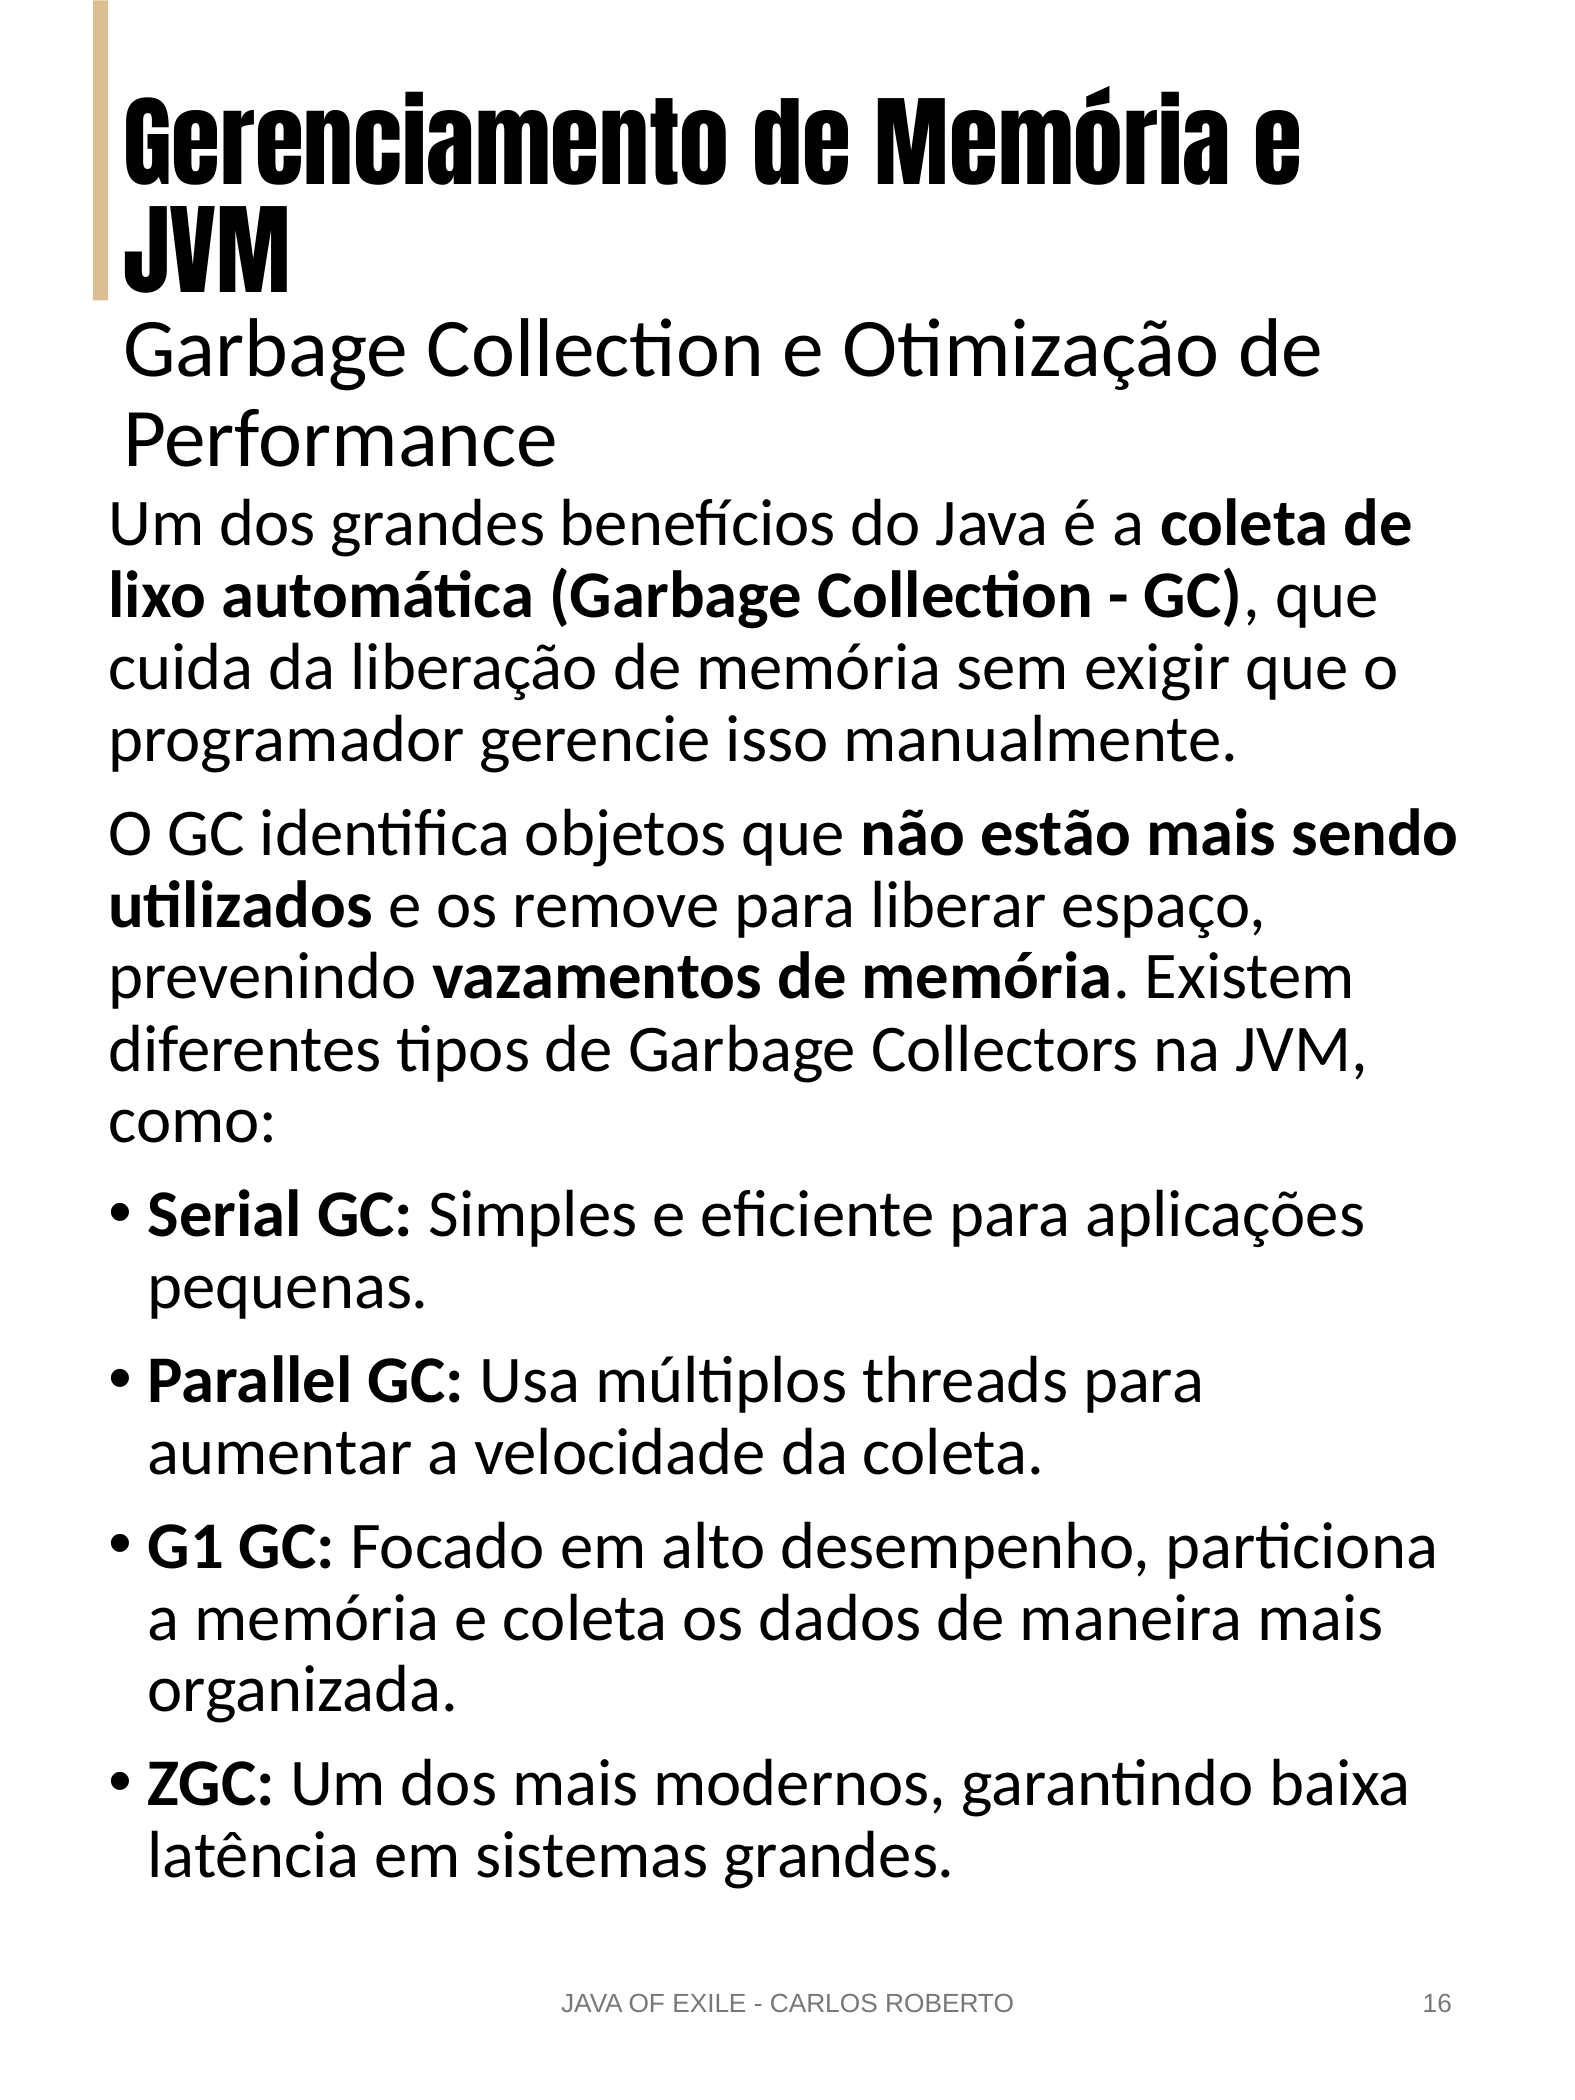

# Gerenciamento de Memória e JVM
Garbage Collection e Otimização de Performance
Um dos grandes benefícios do Java é a coleta de lixo automática (Garbage Collection - GC), que cuida da liberação de memória sem exigir que o programador gerencie isso manualmente.
O GC identifica objetos que não estão mais sendo utilizados e os remove para liberar espaço, prevenindo vazamentos de memória. Existem diferentes tipos de Garbage Collectors na JVM, como:
Serial GC: Simples e eficiente para aplicações pequenas.
Parallel GC: Usa múltiplos threads para aumentar a velocidade da coleta.
G1 GC: Focado em alto desempenho, particiona a memória e coleta os dados de maneira mais organizada.
ZGC: Um dos mais modernos, garantindo baixa latência em sistemas grandes.
JAVA OF EXILE - CARLOS ROBERTO
16